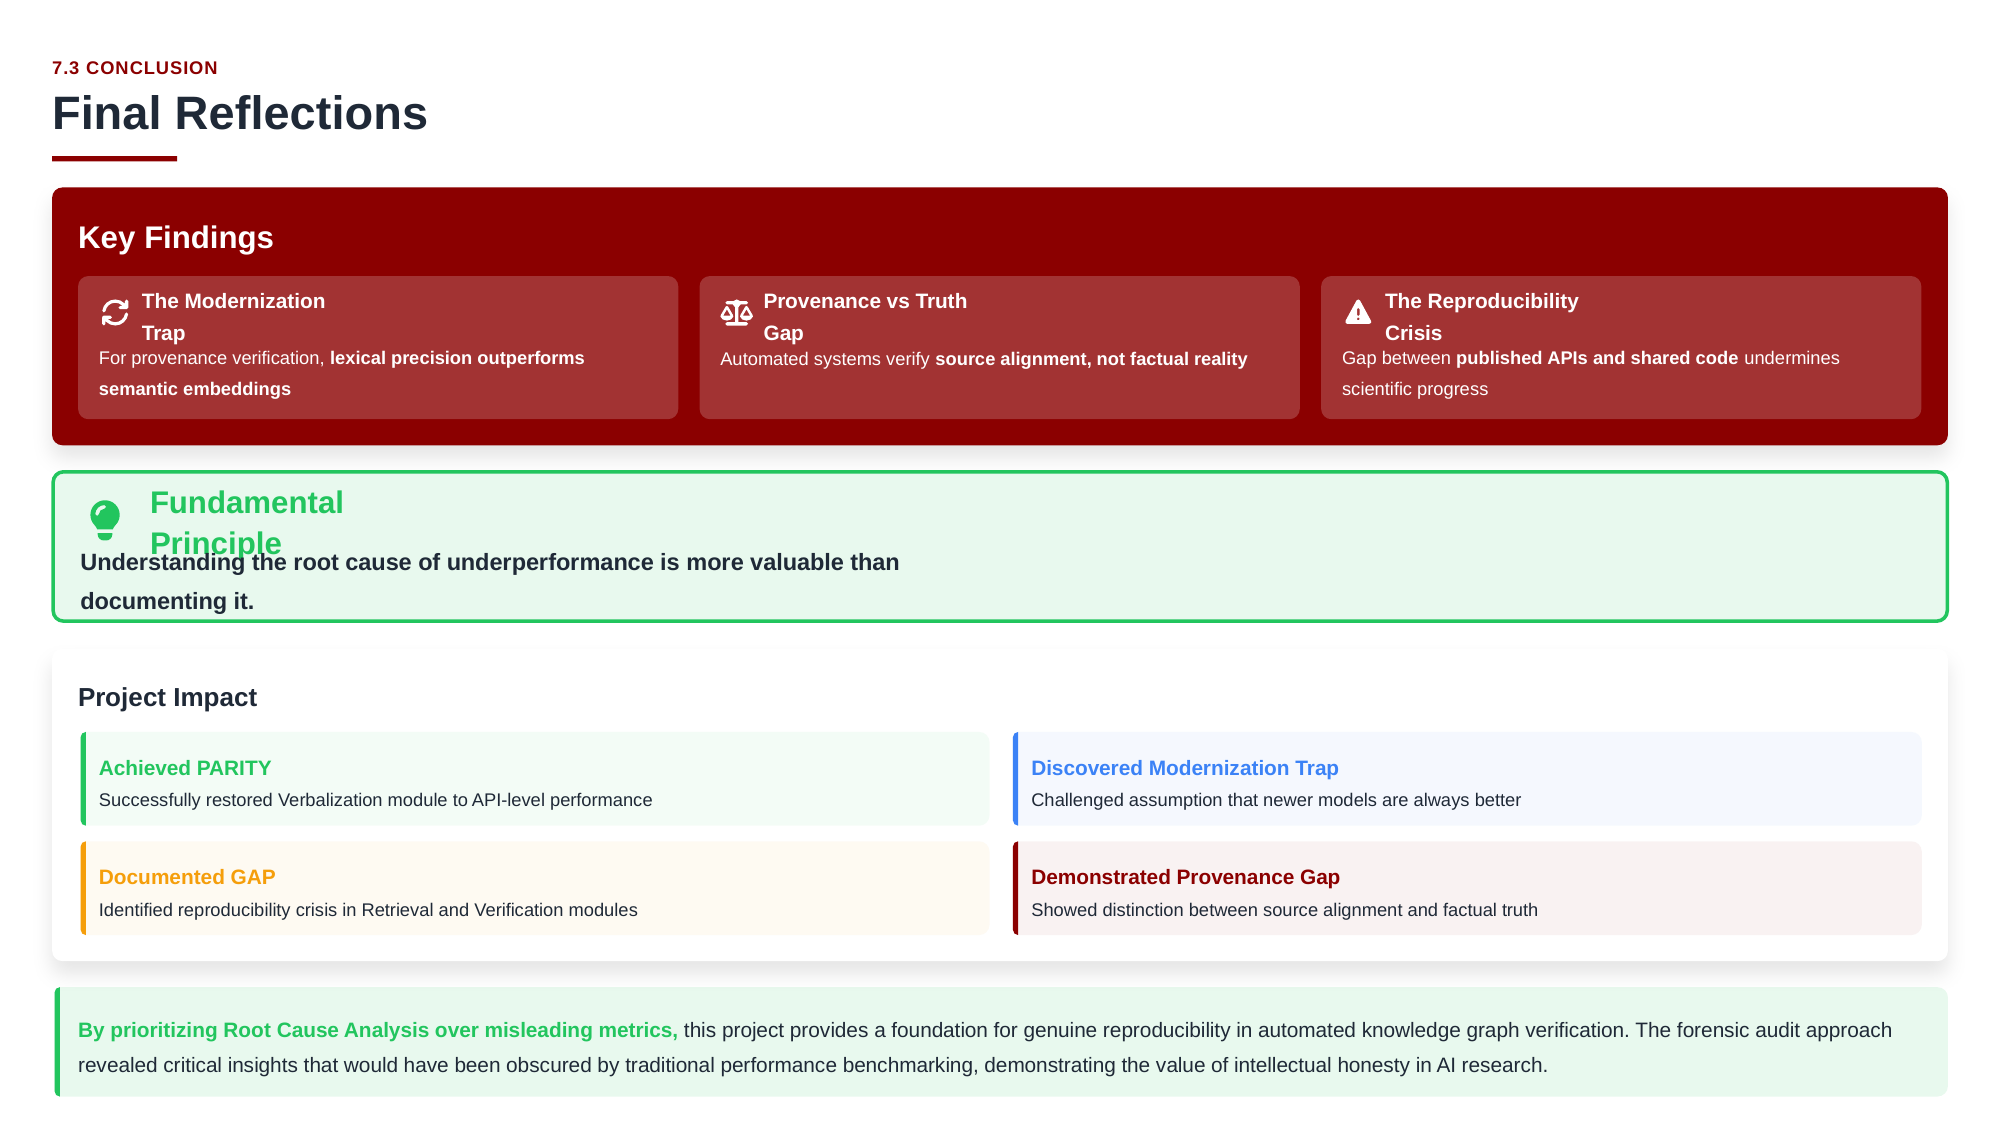

7.3 CONCLUSION
Final Reflections

Key Findings

The Modernization Trap
Provenance vs Truth Gap
The Reproducibility Crisis

For provenance verification, lexical precision outperforms semantic embeddings
Automated systems verify source alignment, not factual reality
Gap between published APIs and shared code undermines scientific progress

Fundamental Principle

Understanding the root cause of underperformance is more valuable than documenting it.

Project Impact

Achieved PARITY
Discovered Modernization Trap
Successfully restored Verbalization module to API-level performance
Challenged assumption that newer models are always better

Documented GAP
Demonstrated Provenance Gap
Identified reproducibility crisis in Retrieval and Verification modules
Showed distinction between source alignment and factual truth

By prioritizing Root Cause Analysis over misleading metrics, this project provides a foundation for genuine reproducibility in automated knowledge graph verification. The forensic audit approach revealed critical insights that would have been obscured by traditional performance benchmarking, demonstrating the value of intellectual honesty in AI research.